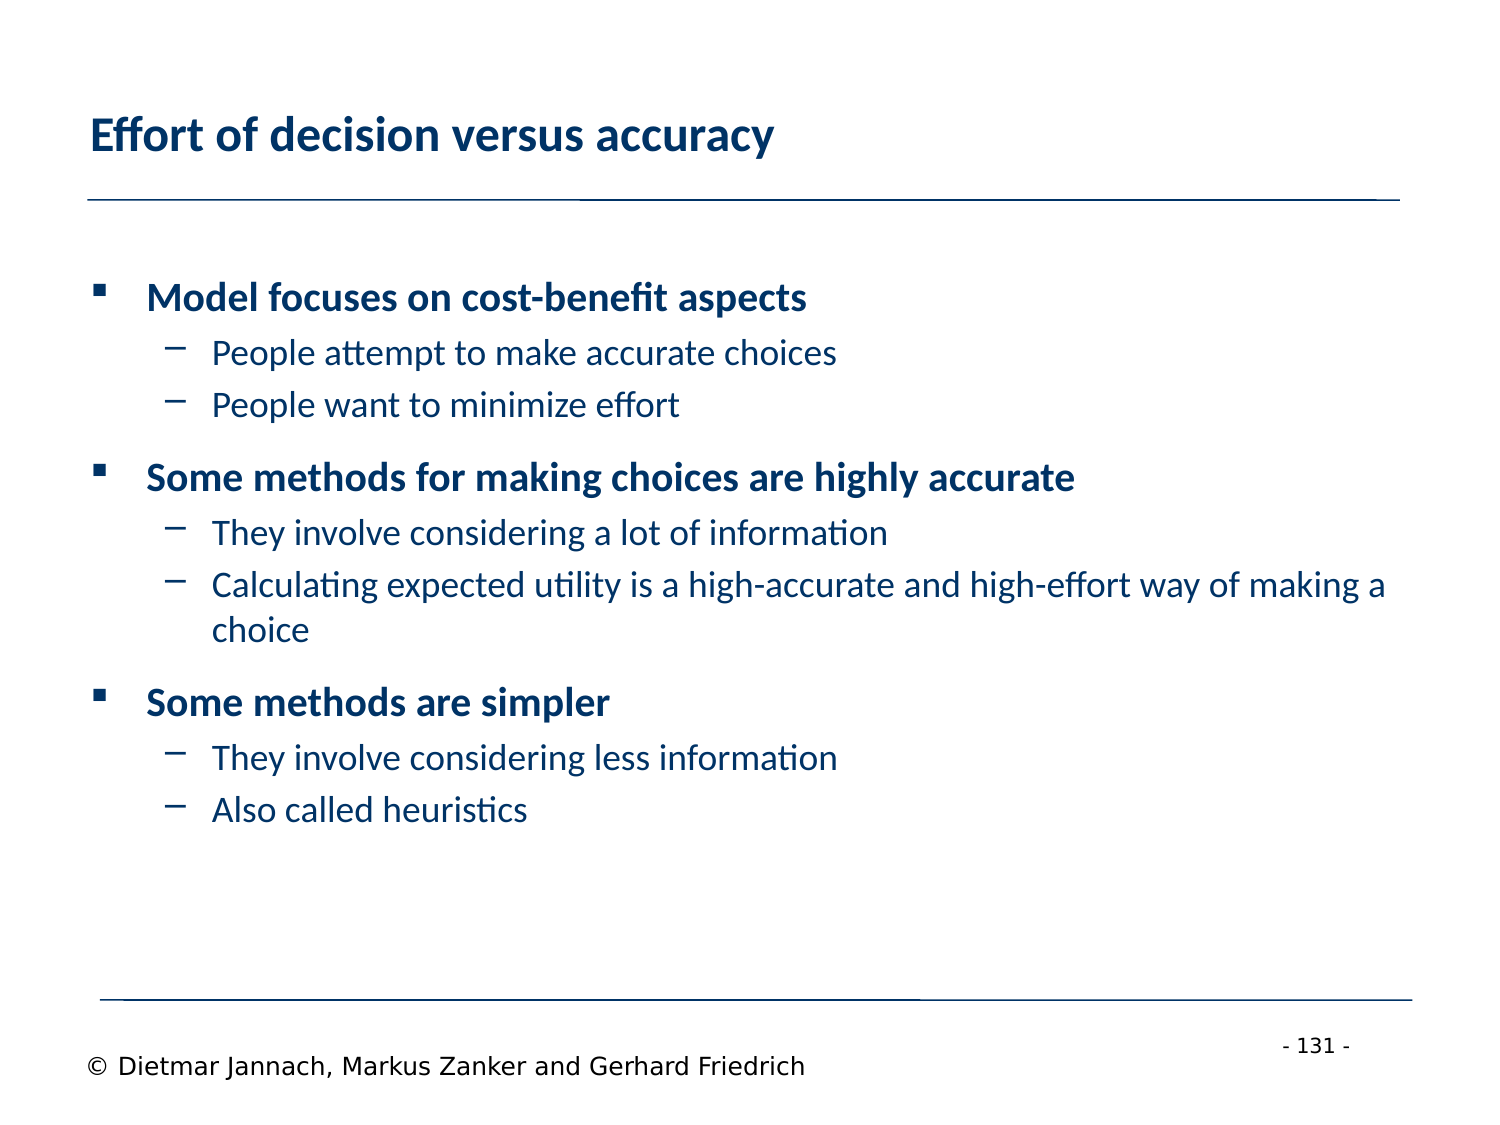

# Effort of decision versus accuracy
Model focuses on cost-benefit aspects
People attempt to make accurate choices
People want to minimize effort
Some methods for making choices are highly accurate
They involve considering a lot of information
Calculating expected utility is a high-accurate and high-effort way of making a choice
Some methods are simpler
They involve considering less information
Also called heuristics